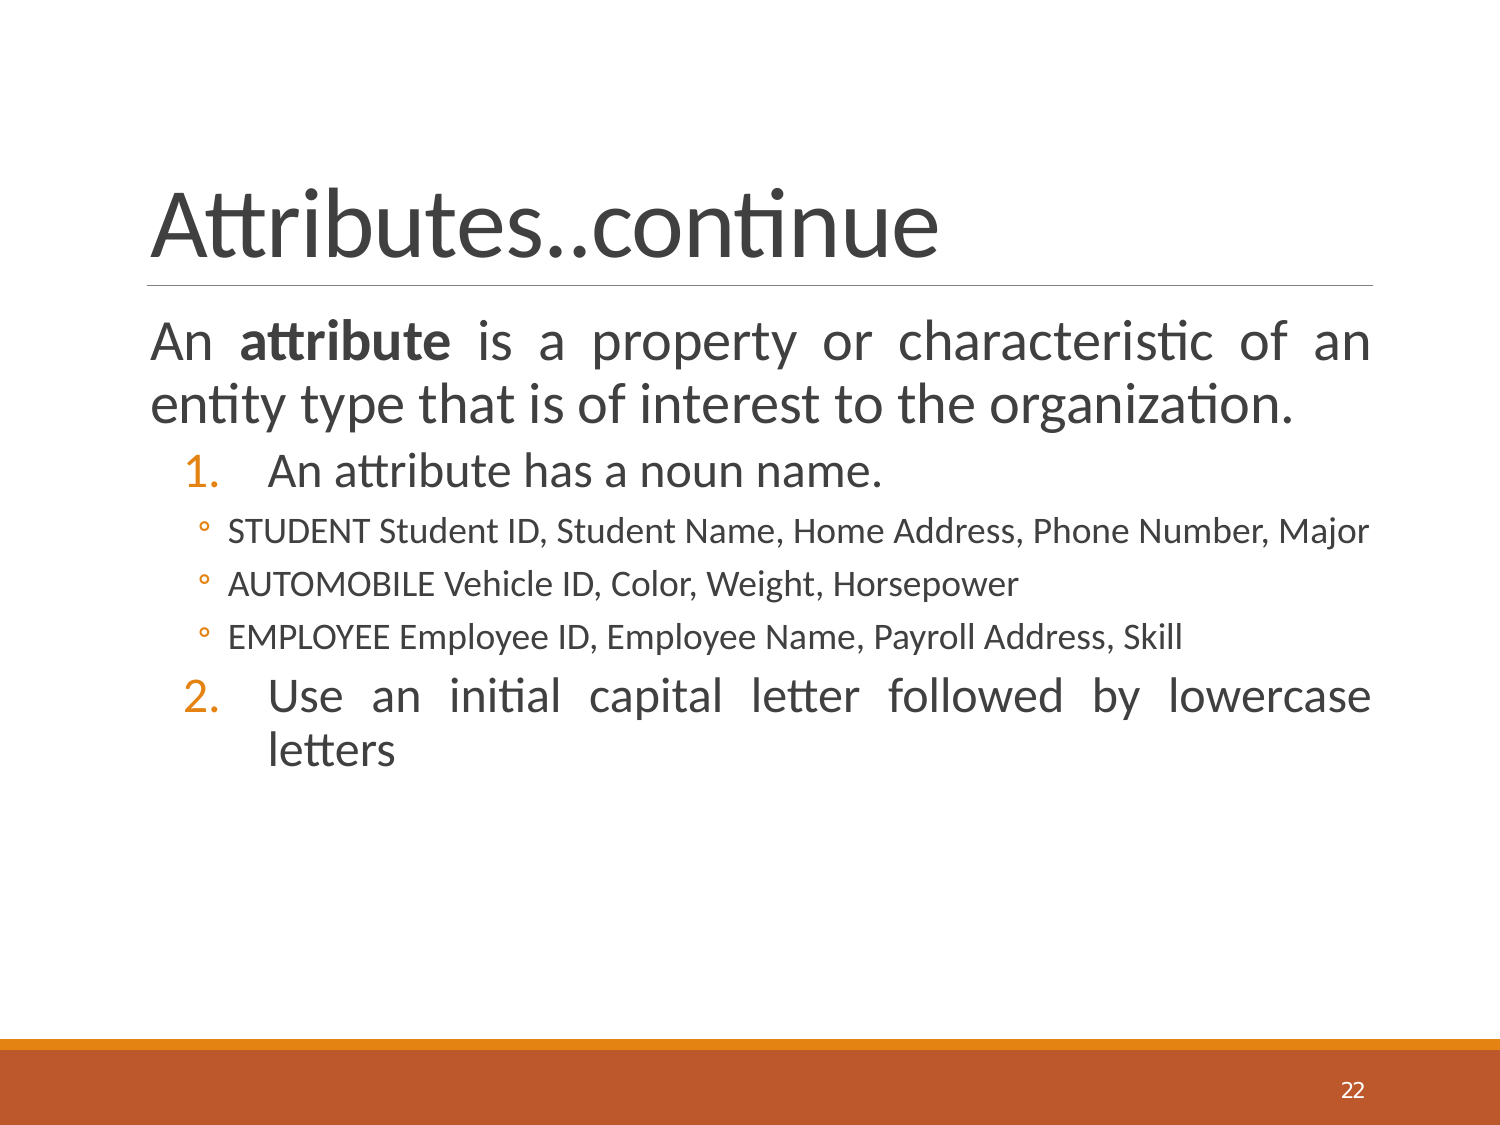

# Attributes..continue
An attribute is a property or characteristic of an entity type that is of interest to the organization.
An attribute has a noun name.
STUDENT Student ID, Student Name, Home Address, Phone Number, Major
AUTOMOBILE Vehicle ID, Color, Weight, Horsepower
EMPLOYEE Employee ID, Employee Name, Payroll Address, Skill
Use an initial capital letter followed by lowercase letters

22